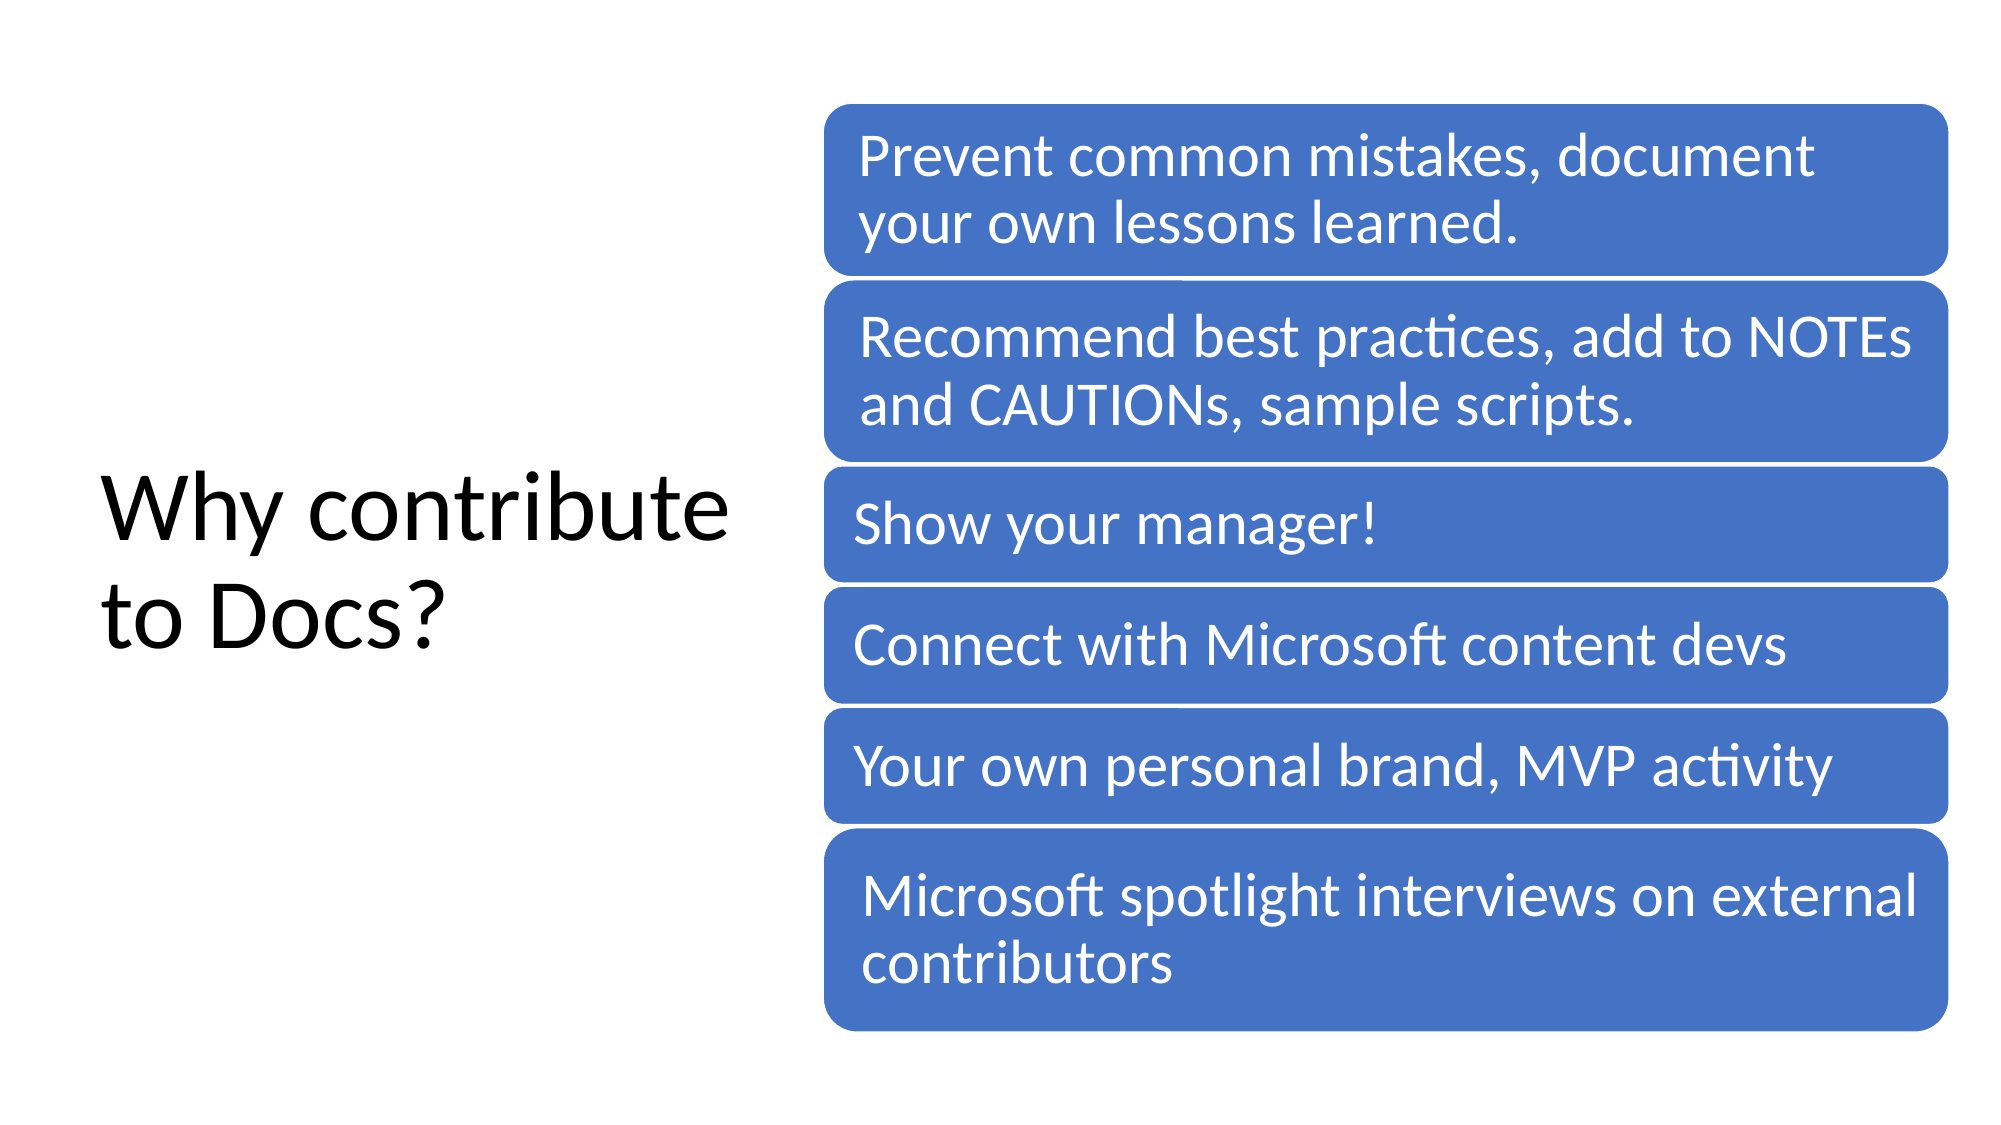

Prevent common mistakes, document your own lessons learned.
Recommend best practices, add to NOTEs and CAUTIONs, sample scripts.
Show your manager!
Connect with Microsoft content devs
Your own personal brand, MVP activity
Microsoft spotlight interviews on external contributors
# Why contribute to Docs?